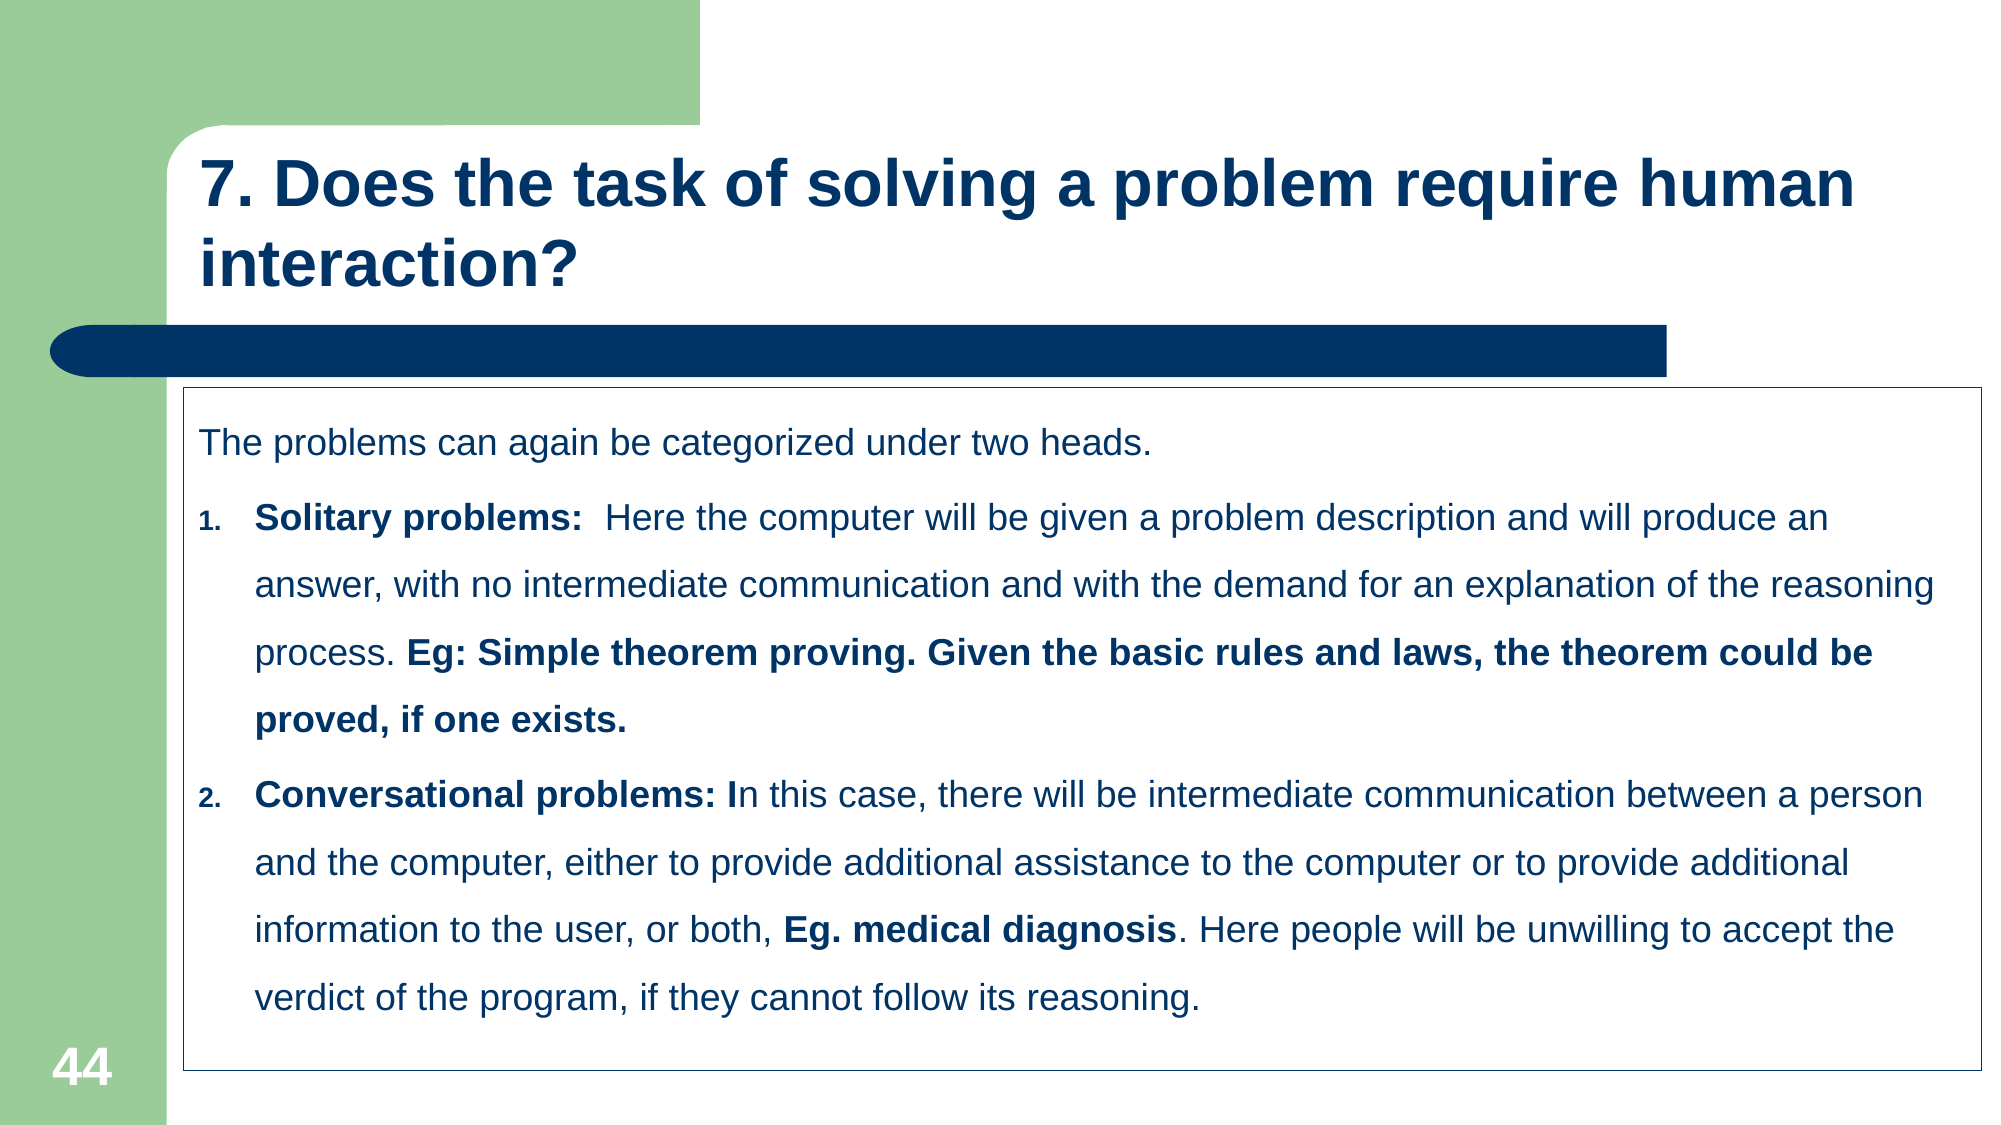

7. Does the task of solving a problem require human interaction?
The problems can again be categorized under two heads.
Solitary problems:  Here the computer will be given a problem description and will produce an answer, with no intermediate communication and with the demand for an explanation of the reasoning process. Eg: Simple theorem proving. Given the basic rules and laws, the theorem could be proved, if one exists.
Conversational problems: In this case, there will be intermediate communication between a person and the computer, either to provide additional assistance to the computer or to provide additional information to the user, or both, Eg. medical diagnosis. Here people will be unwilling to accept the verdict of the program, if they cannot follow its reasoning.

44